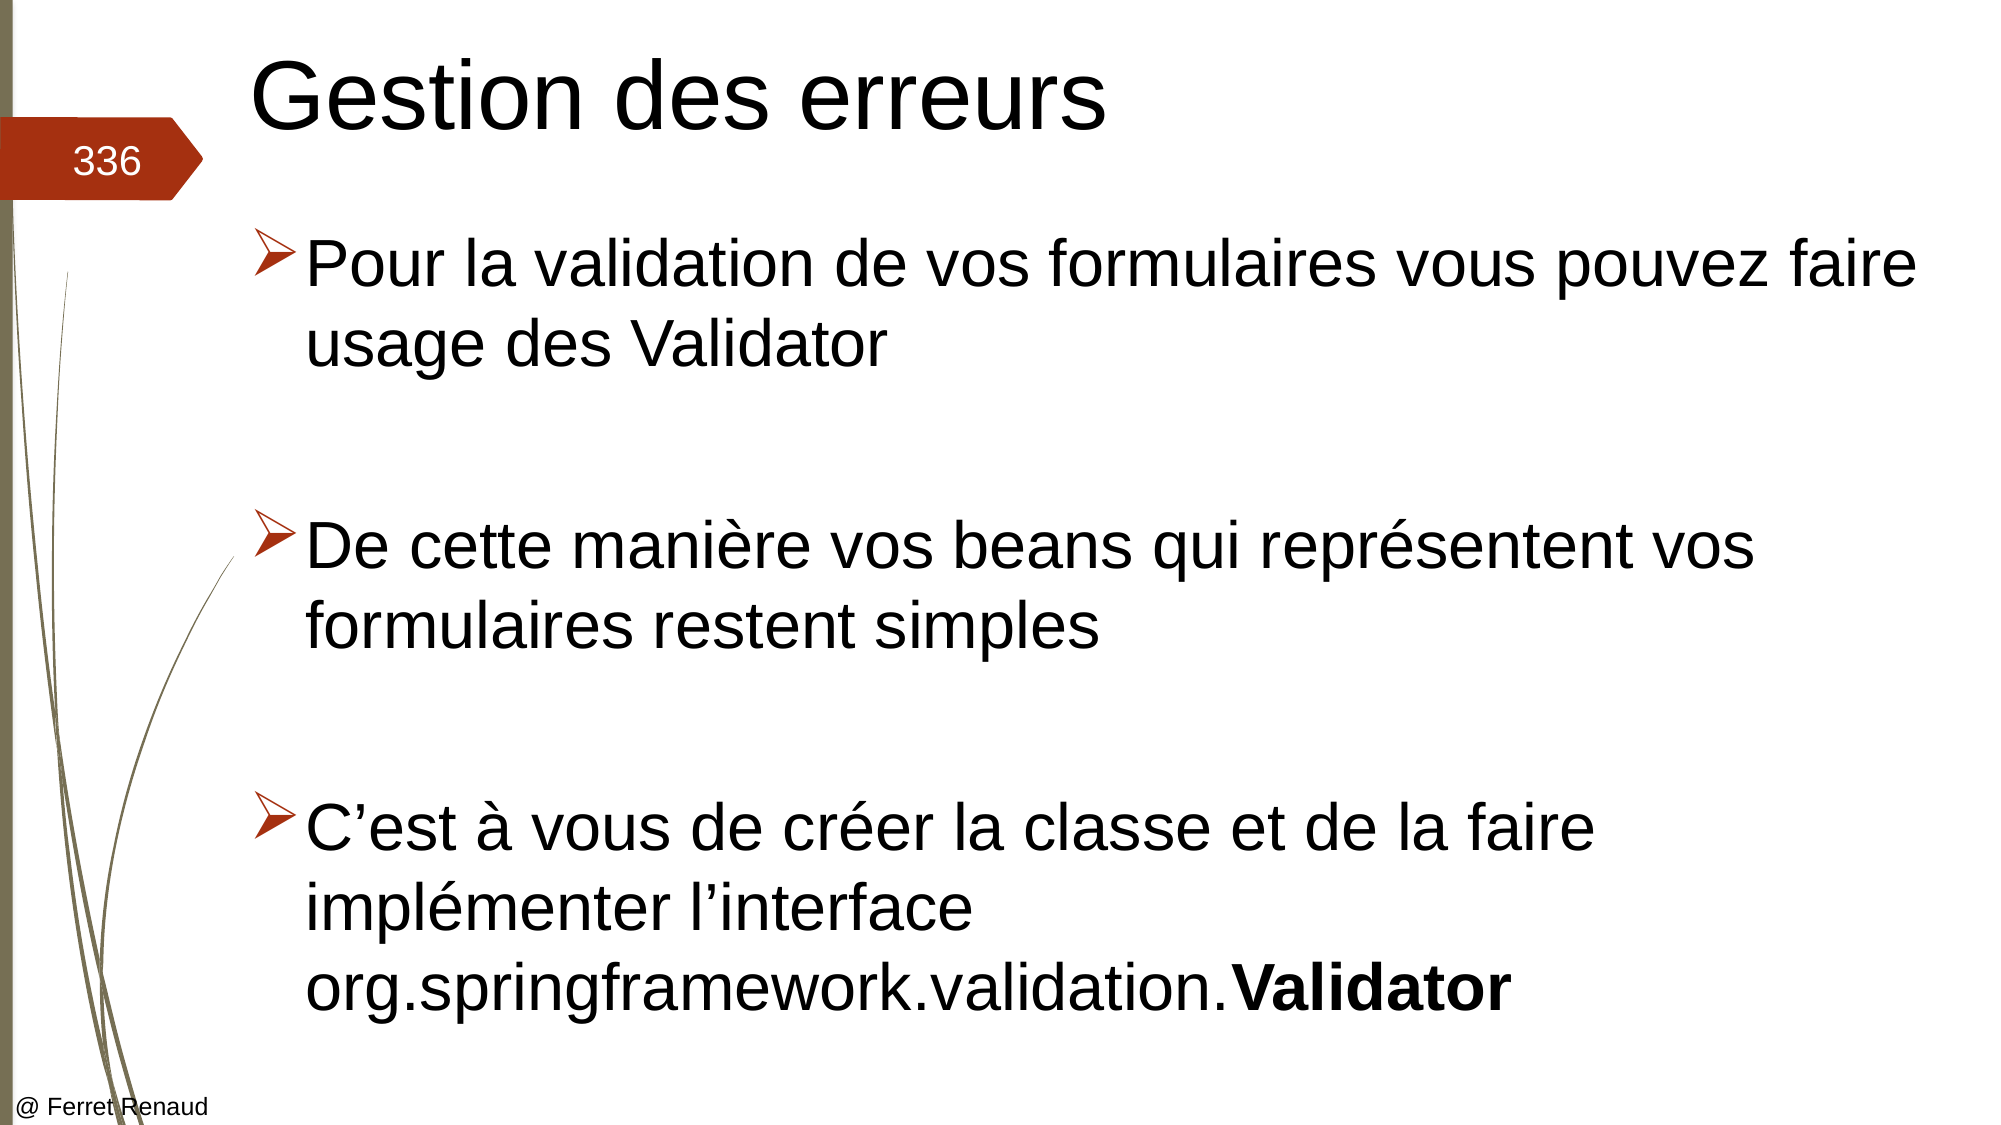

# Gestion des erreurs
336
Pour la validation de vos formulaires vous pouvez faire usage des Validator

De cette manière vos beans qui représentent vos formulaires restent simples

C’est à vous de créer la classe et de la faire implémenter l’interface org.springframework.validation.Validator
@ Ferret Renaud